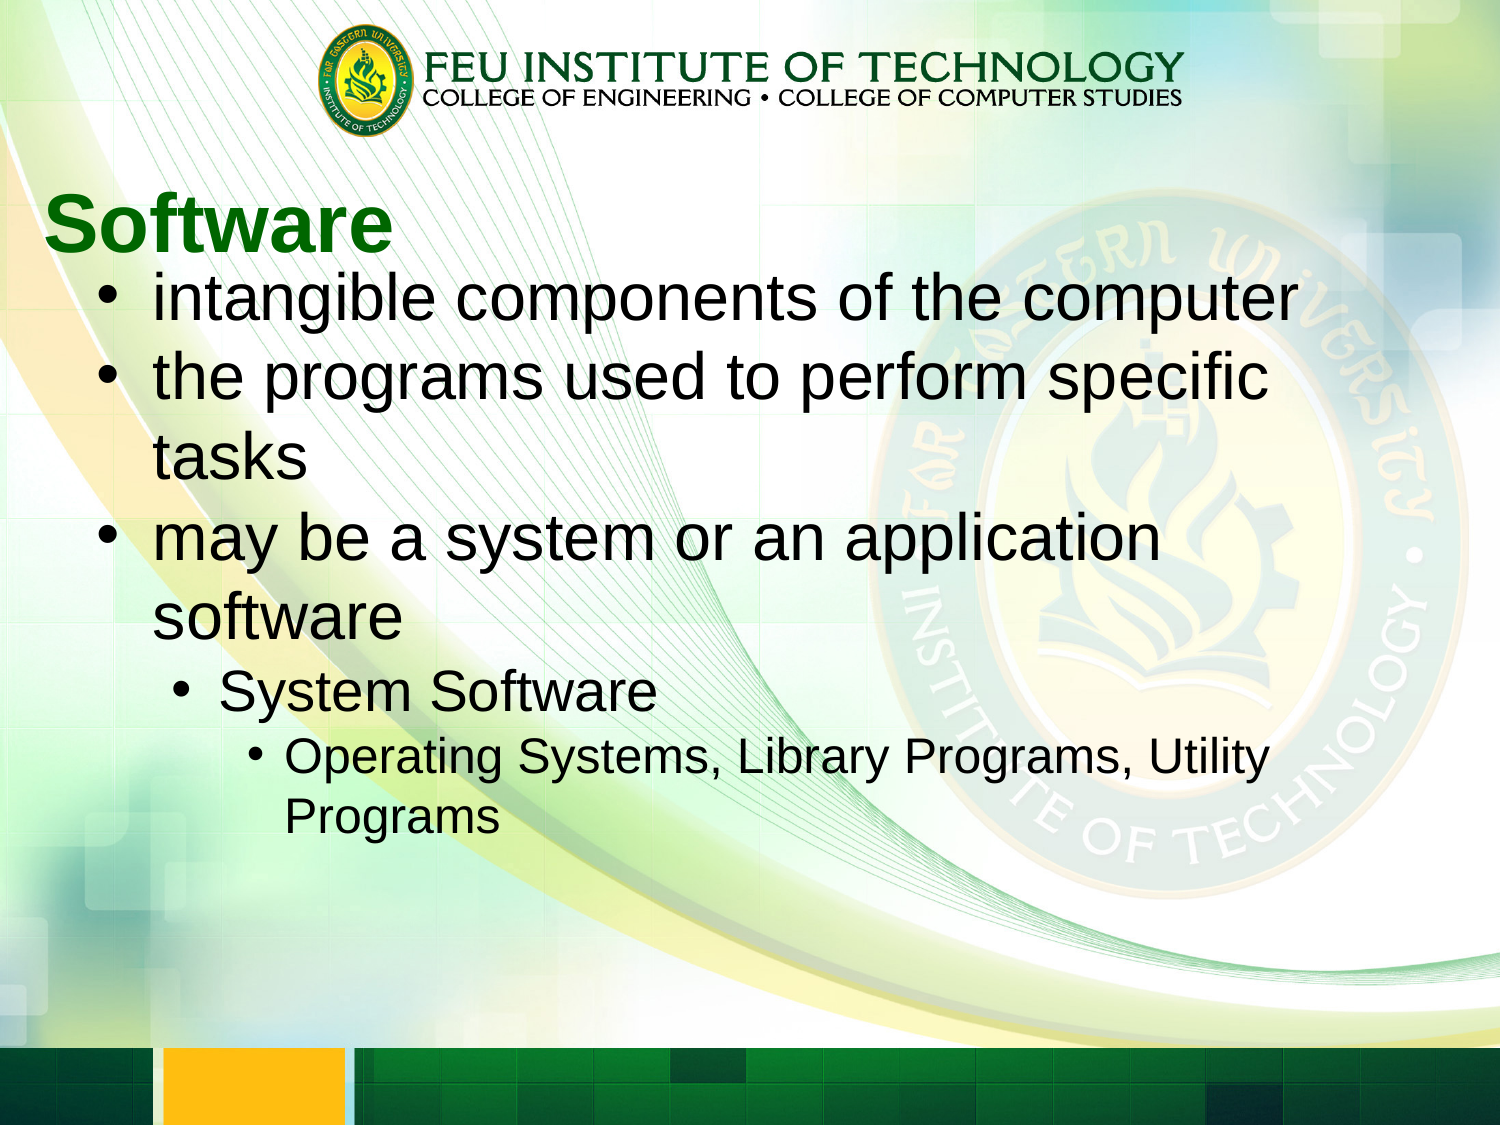

Software
intangible components of the computer
the programs used to perform specific tasks
may be a system or an application software
System Software
Operating Systems, Library Programs, Utility Programs